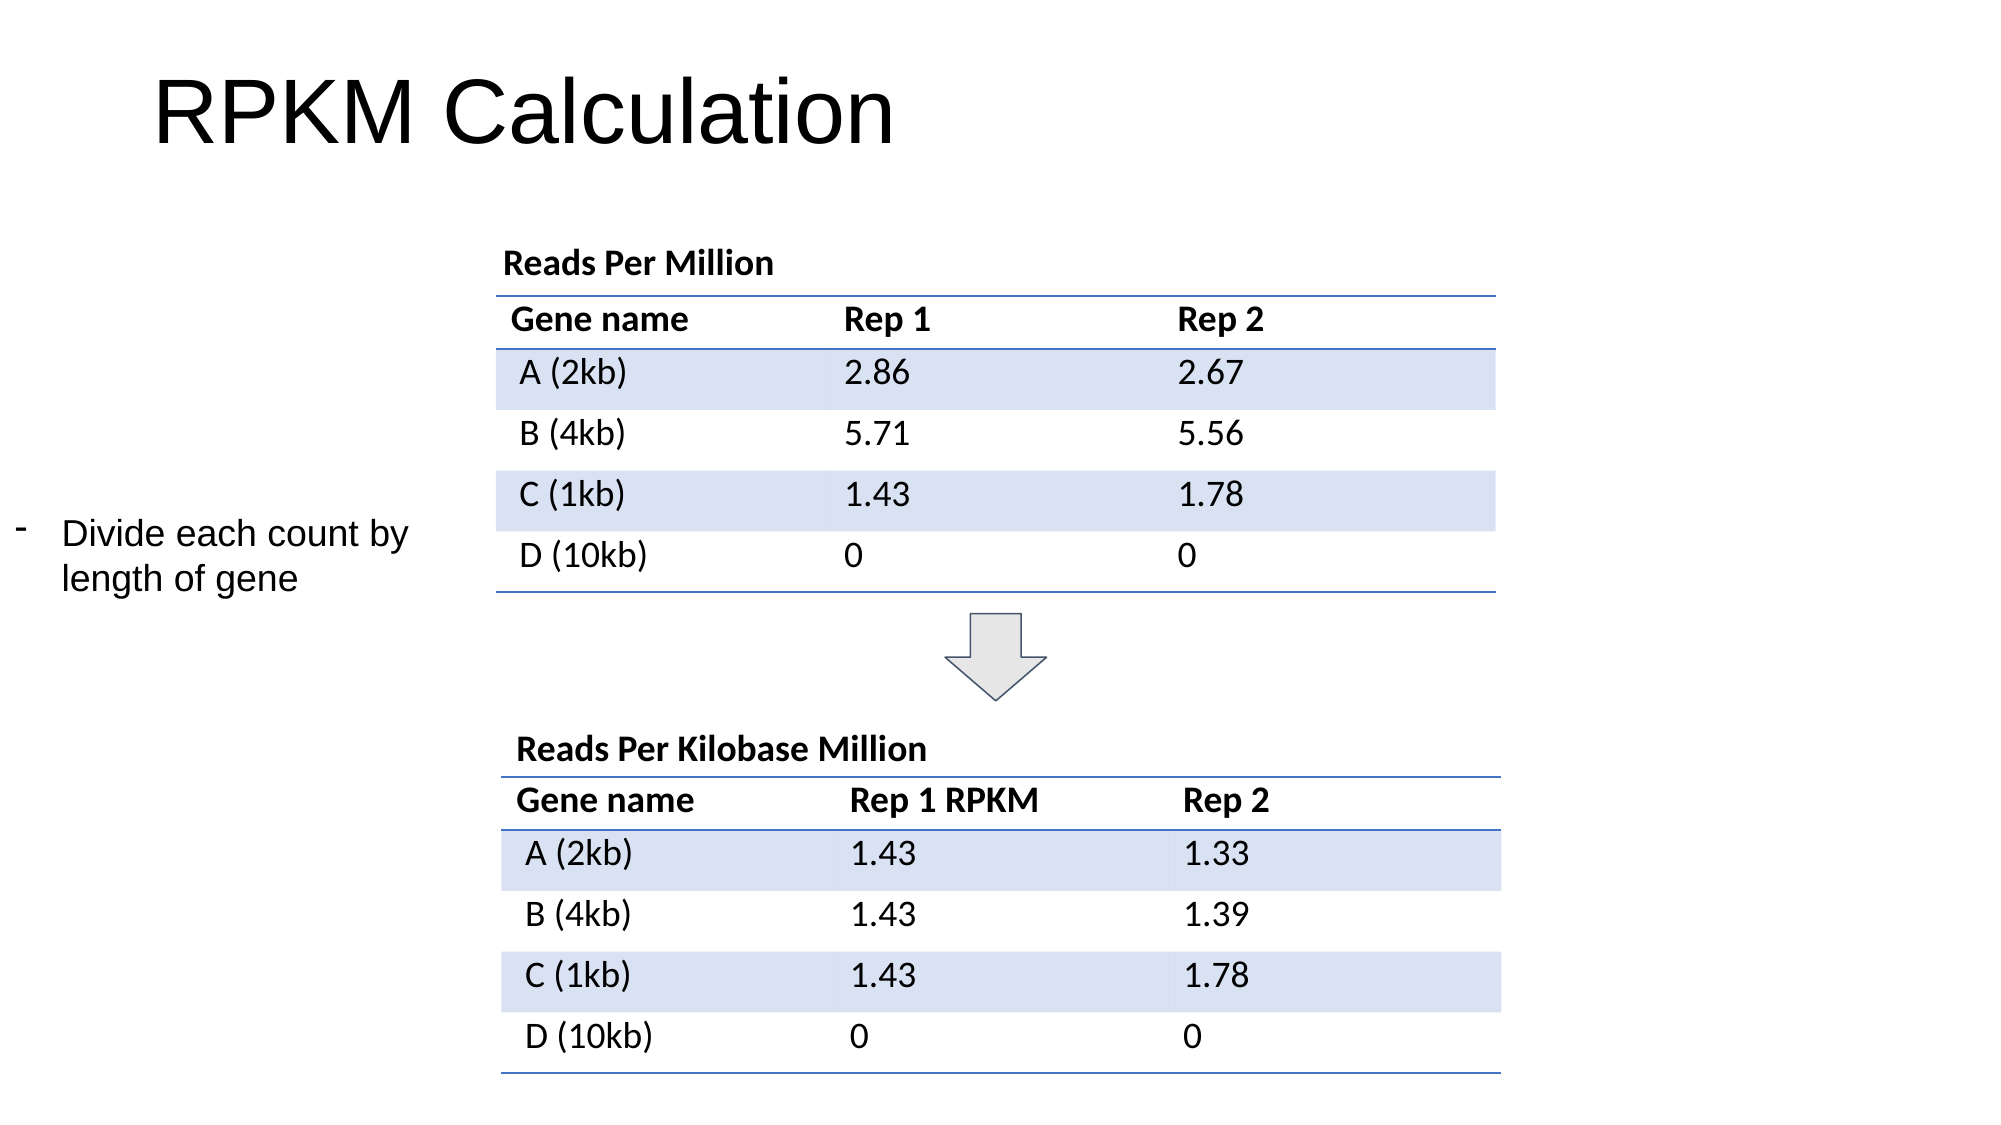

# RPKM Calculation
Reads Per Million
| Gene name | Rep 1 | Rep 2 |
| --- | --- | --- |
| A (2kb) | 2.86 | 2.67 |
| B (4kb) | 5.71 | 5.56 |
| C (1kb) | 1.43 | 1.78 |
| D (10kb) | 0 | 0 |
Divide each count by length of gene

Reads Per Kilobase Million
| Gene name | Rep 1 RPKM | Rep 2 |
| --- | --- | --- |
| A (2kb) | 1.43 | 1.33 |
| B (4kb) | 1.43 | 1.39 |
| C (1kb) | 1.43 | 1.78 |
| D (10kb) | 0 | 0 |